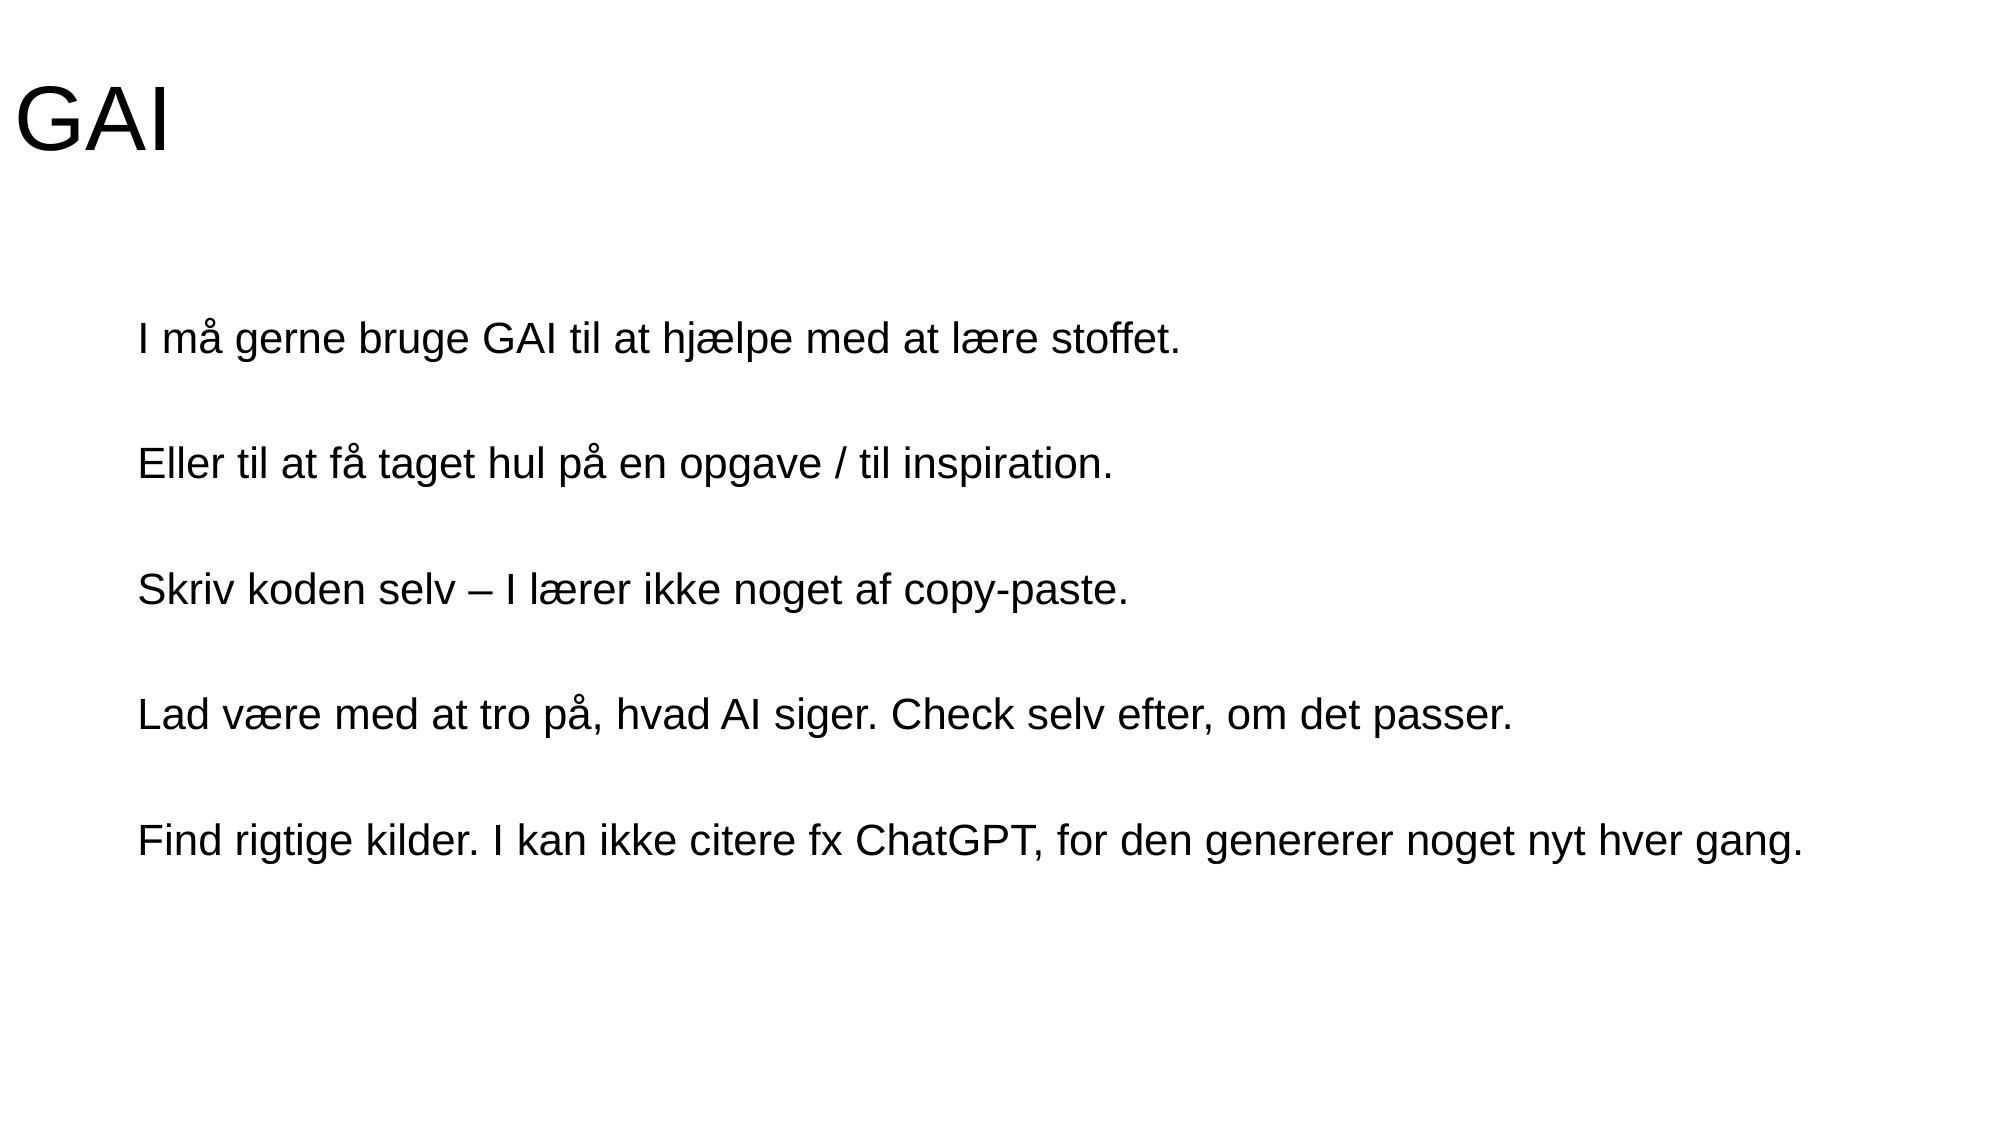

GAI
# I må gerne bruge GAI til at hjælpe med at lære stoffet.

Eller til at få taget hul på en opgave / til inspiration.

Skriv koden selv – I lærer ikke noget af copy-paste.

Lad være med at tro på, hvad AI siger. Check selv efter, om det passer.

Find rigtige kilder. I kan ikke citere fx ChatGPT, for den genererer noget nyt hver gang.